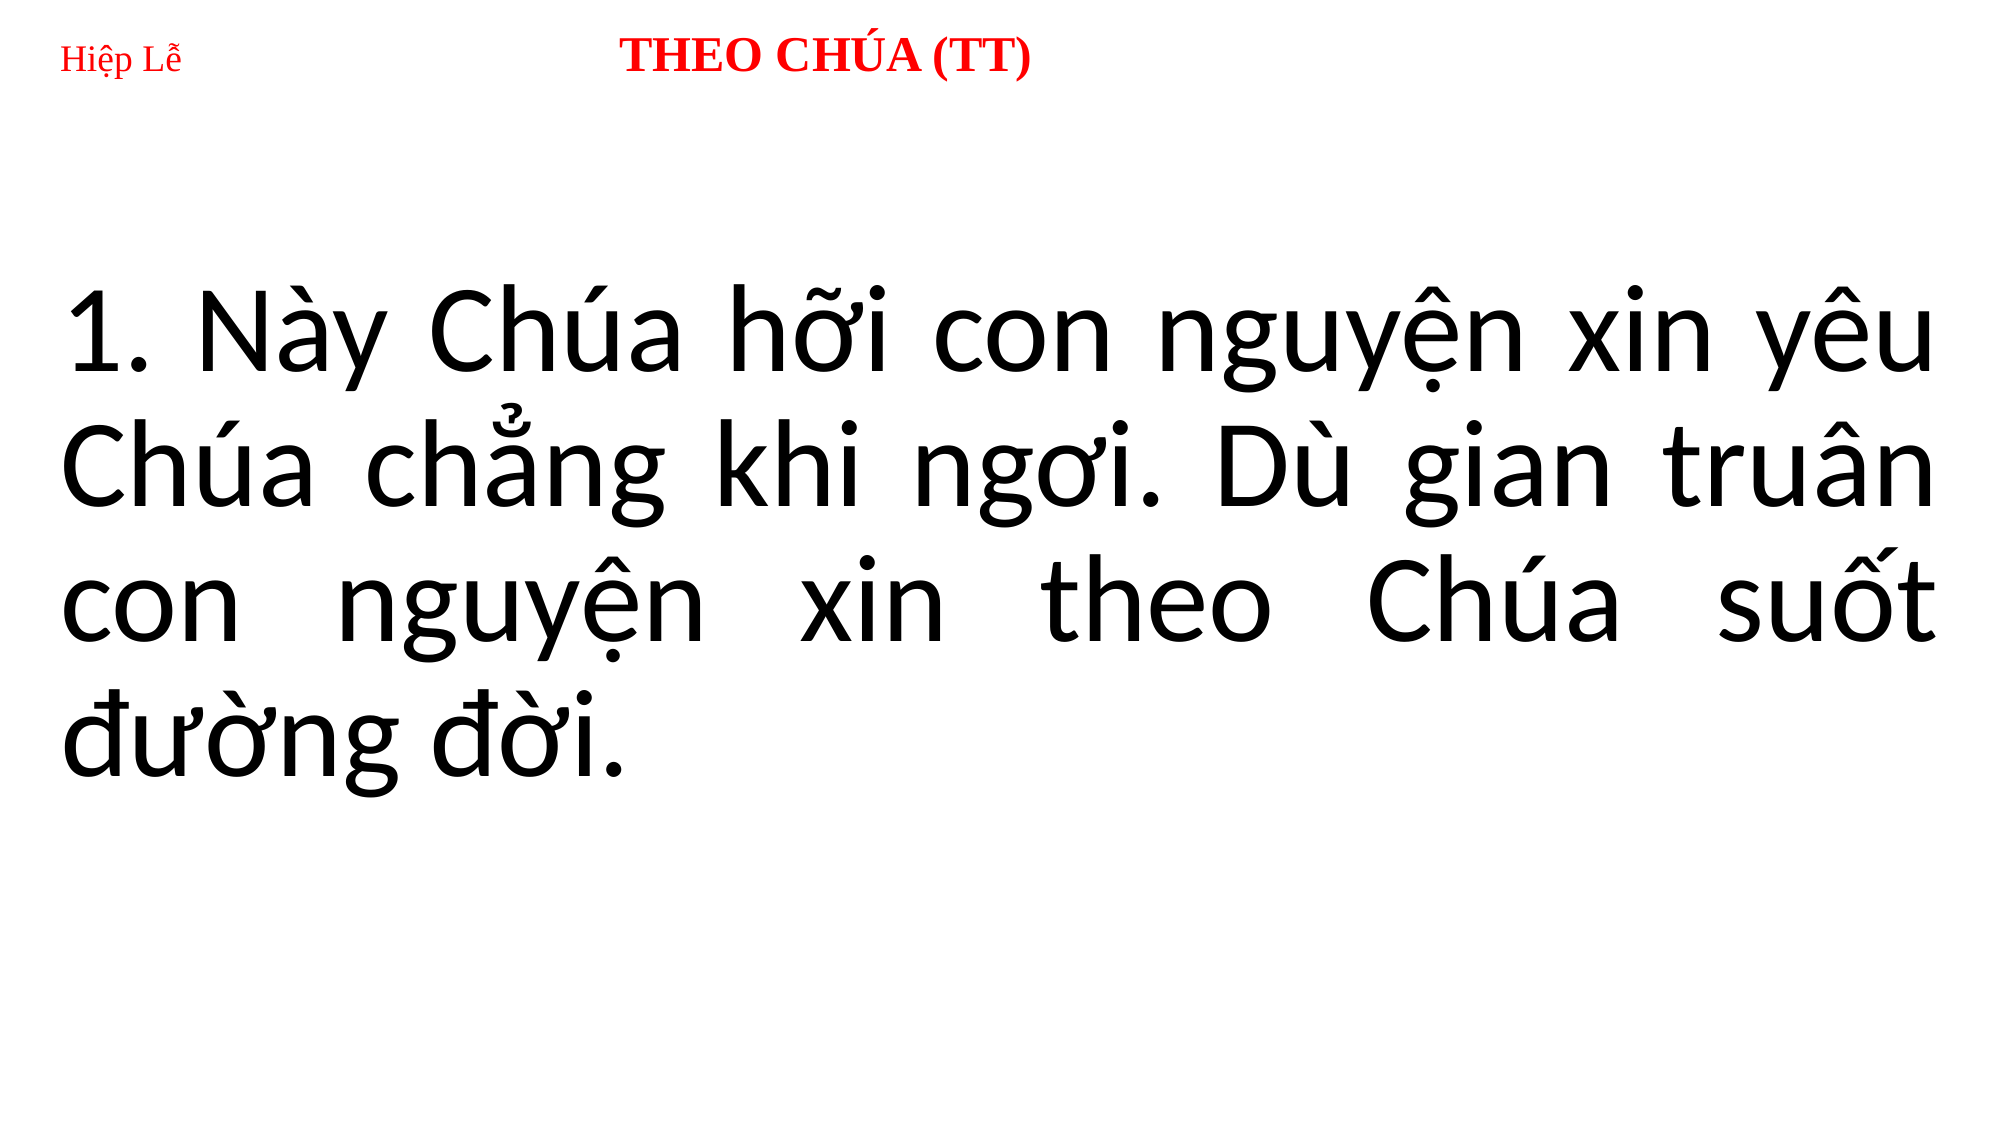

# Hiệp Lễ                                              THEO CHÚA (TT)
1. Này Chúa hỡi con nguyện xin yêu Chúa chẳng khi ngơi. Dù gian truân con nguyện xin theo Chúa suốt đường đời.